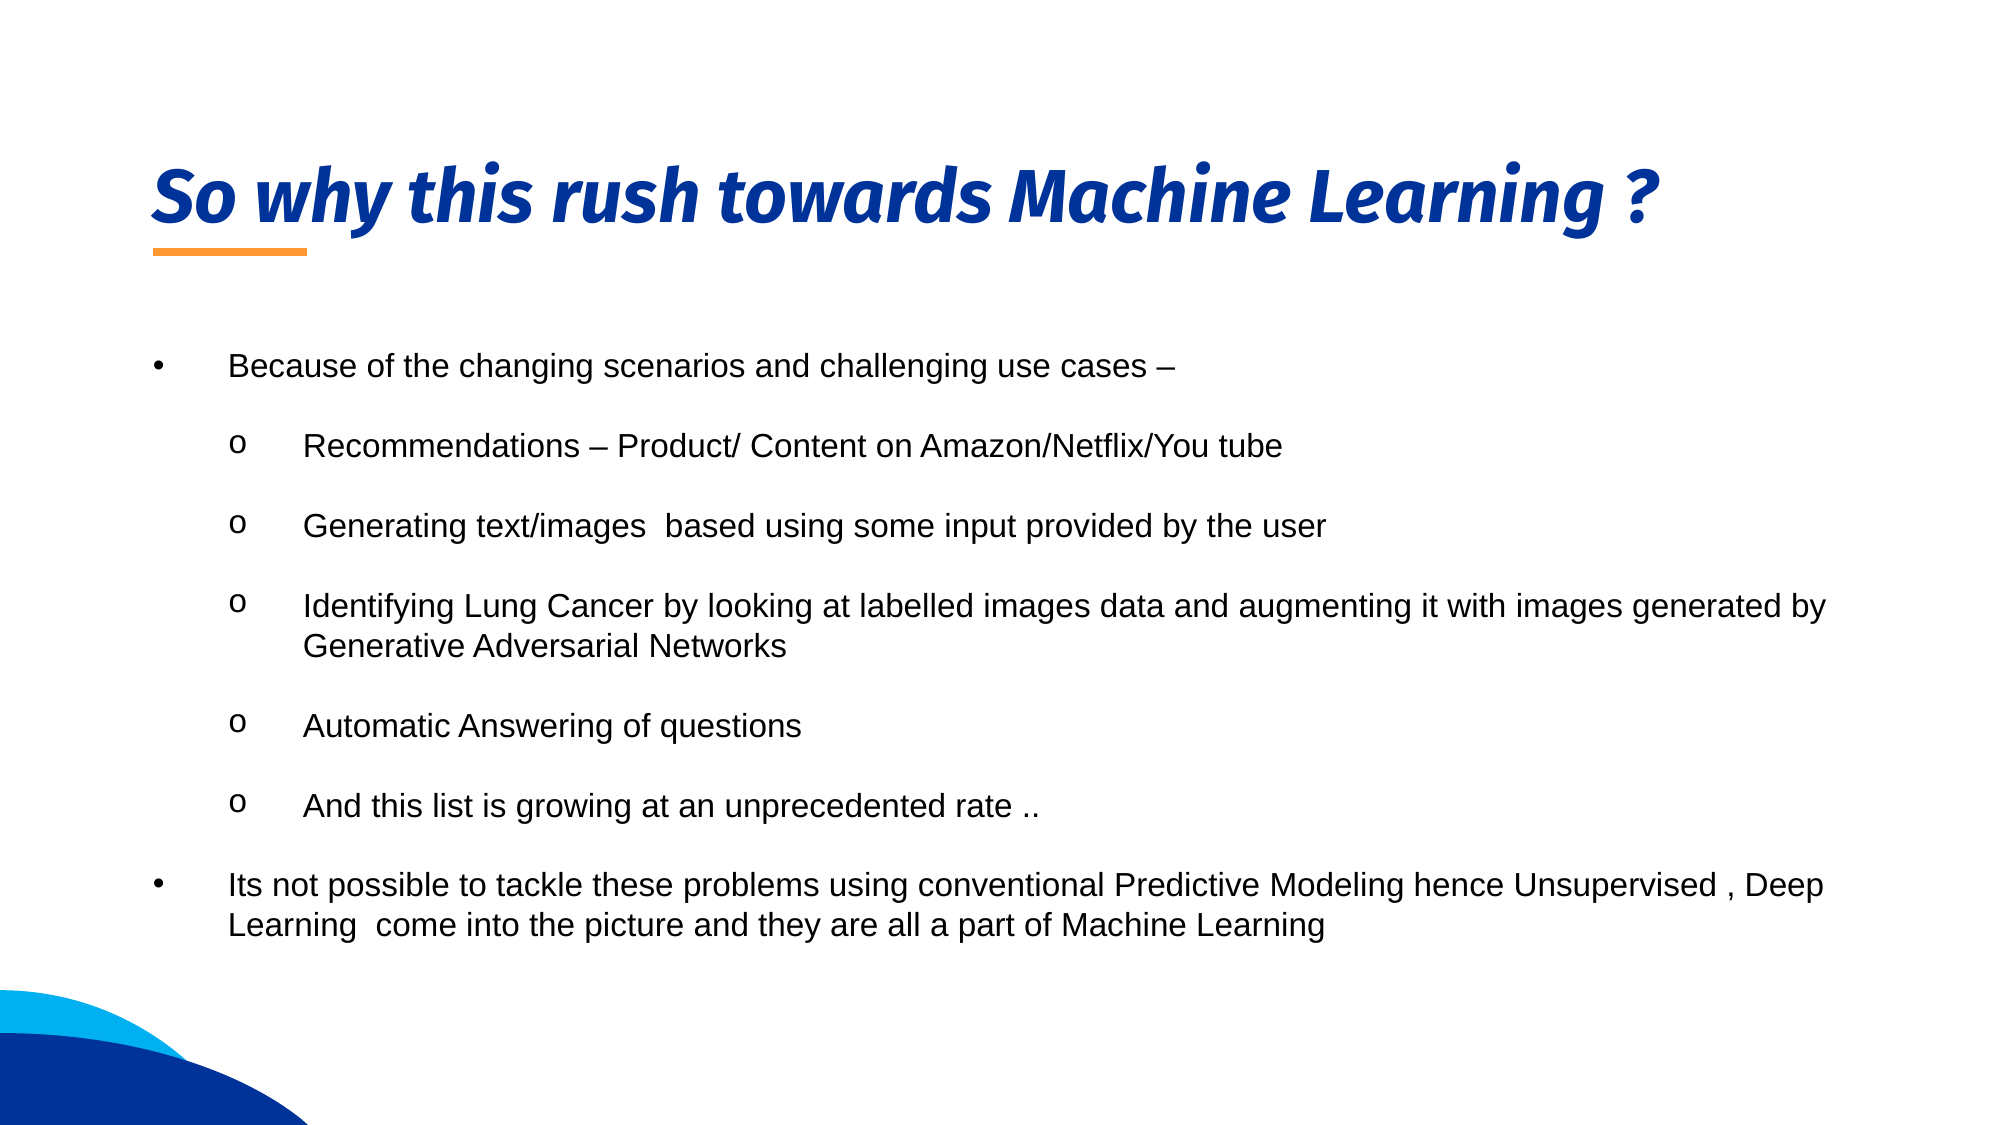

So why this rush towards Machine Learning ?

Because of the changing scenarios and challenging use cases –

Recommendations – Product/ Content on Amazon/Netflix/You tube

Generating text/images  based using some input provided by the user

Identifying Lung Cancer by looking at labelled images data and augmenting it with images generated by Generative Adversarial Networks

Automatic Answering of questions

And this list is growing at an unprecedented rate ..

Its not possible to tackle these problems using conventional Predictive Modeling hence Unsupervised , Deep Learning  come into the picture and they are all a part of Machine Learning